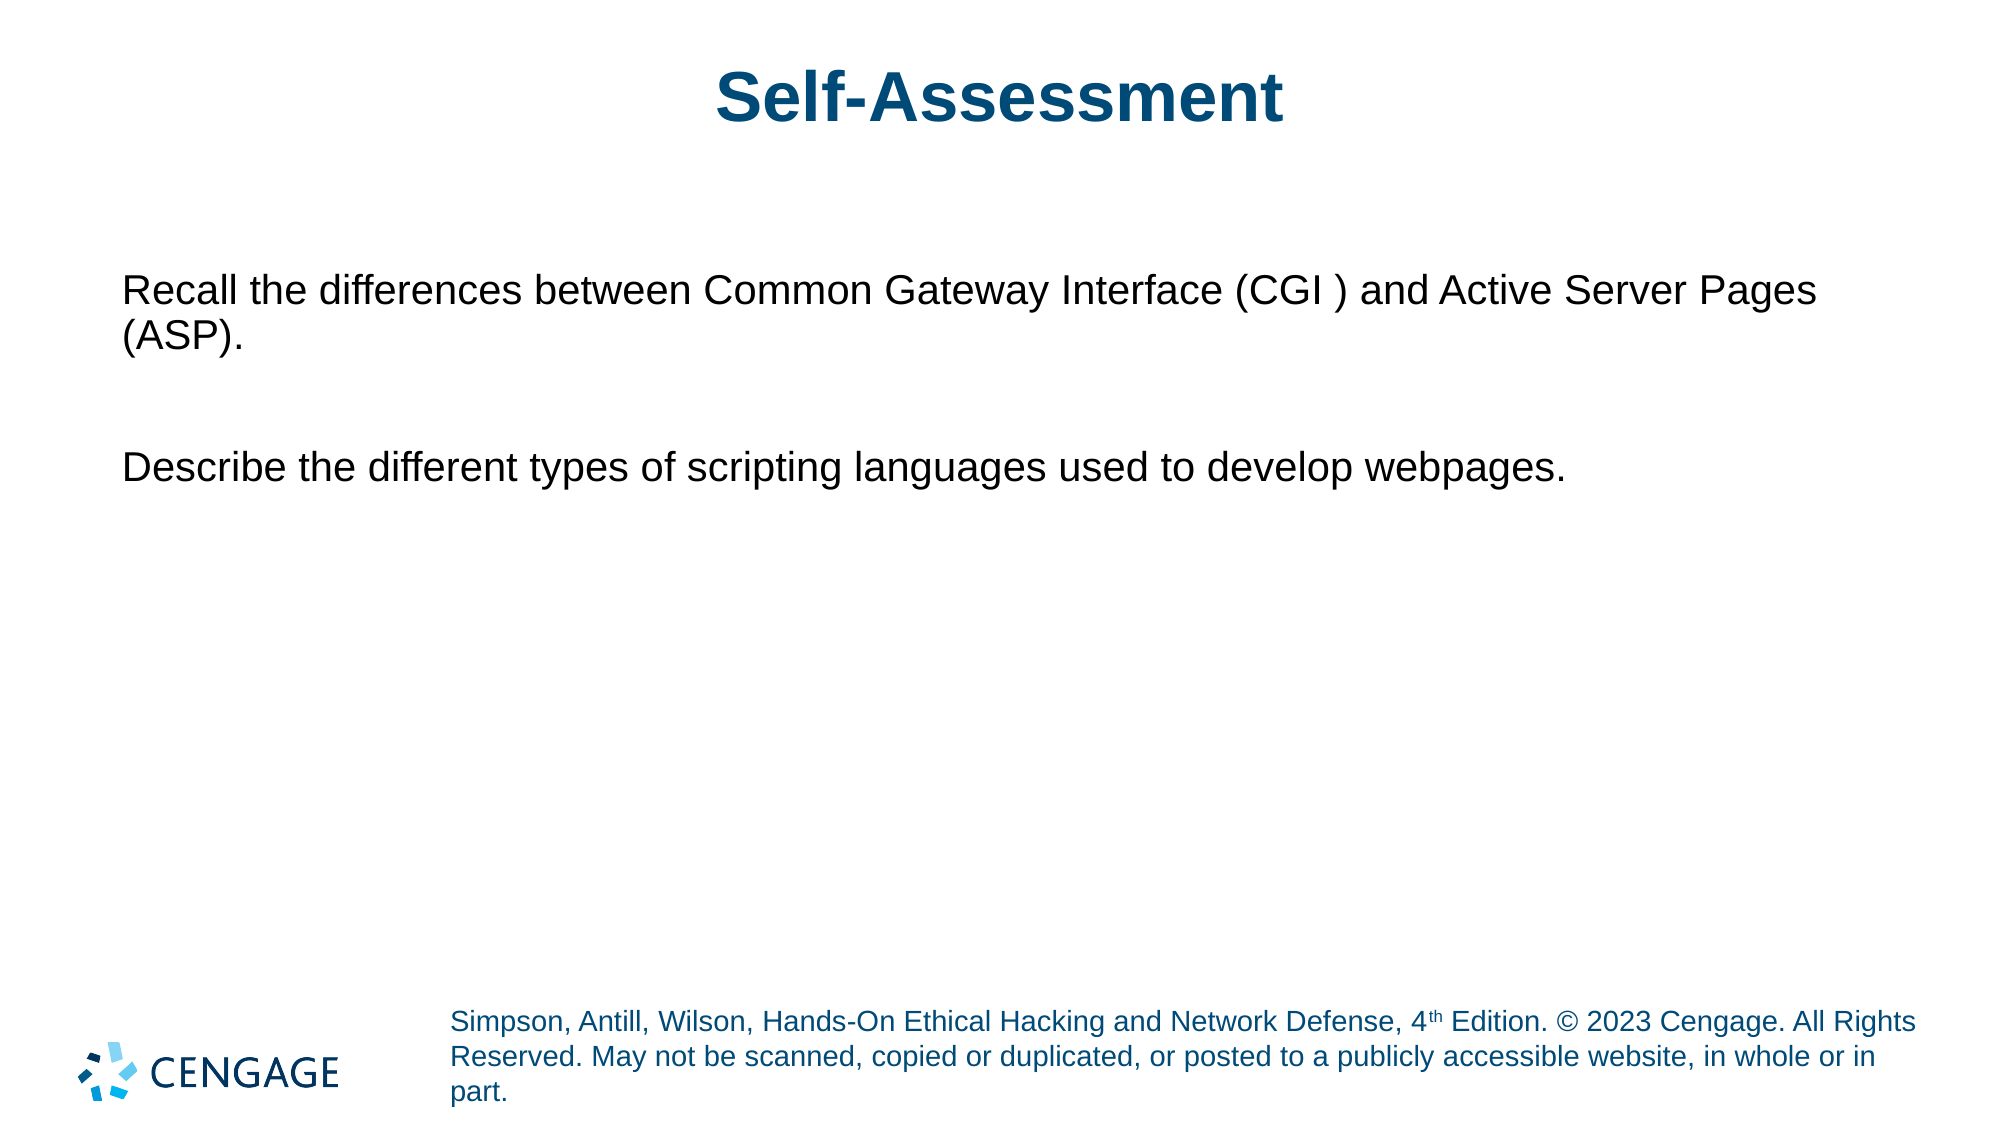

# Self-Assessment
Recall the differences between Common Gateway Interface (CGI ) and Active Server Pages (ASP).

Describe the different types of scripting languages used to develop webpages.